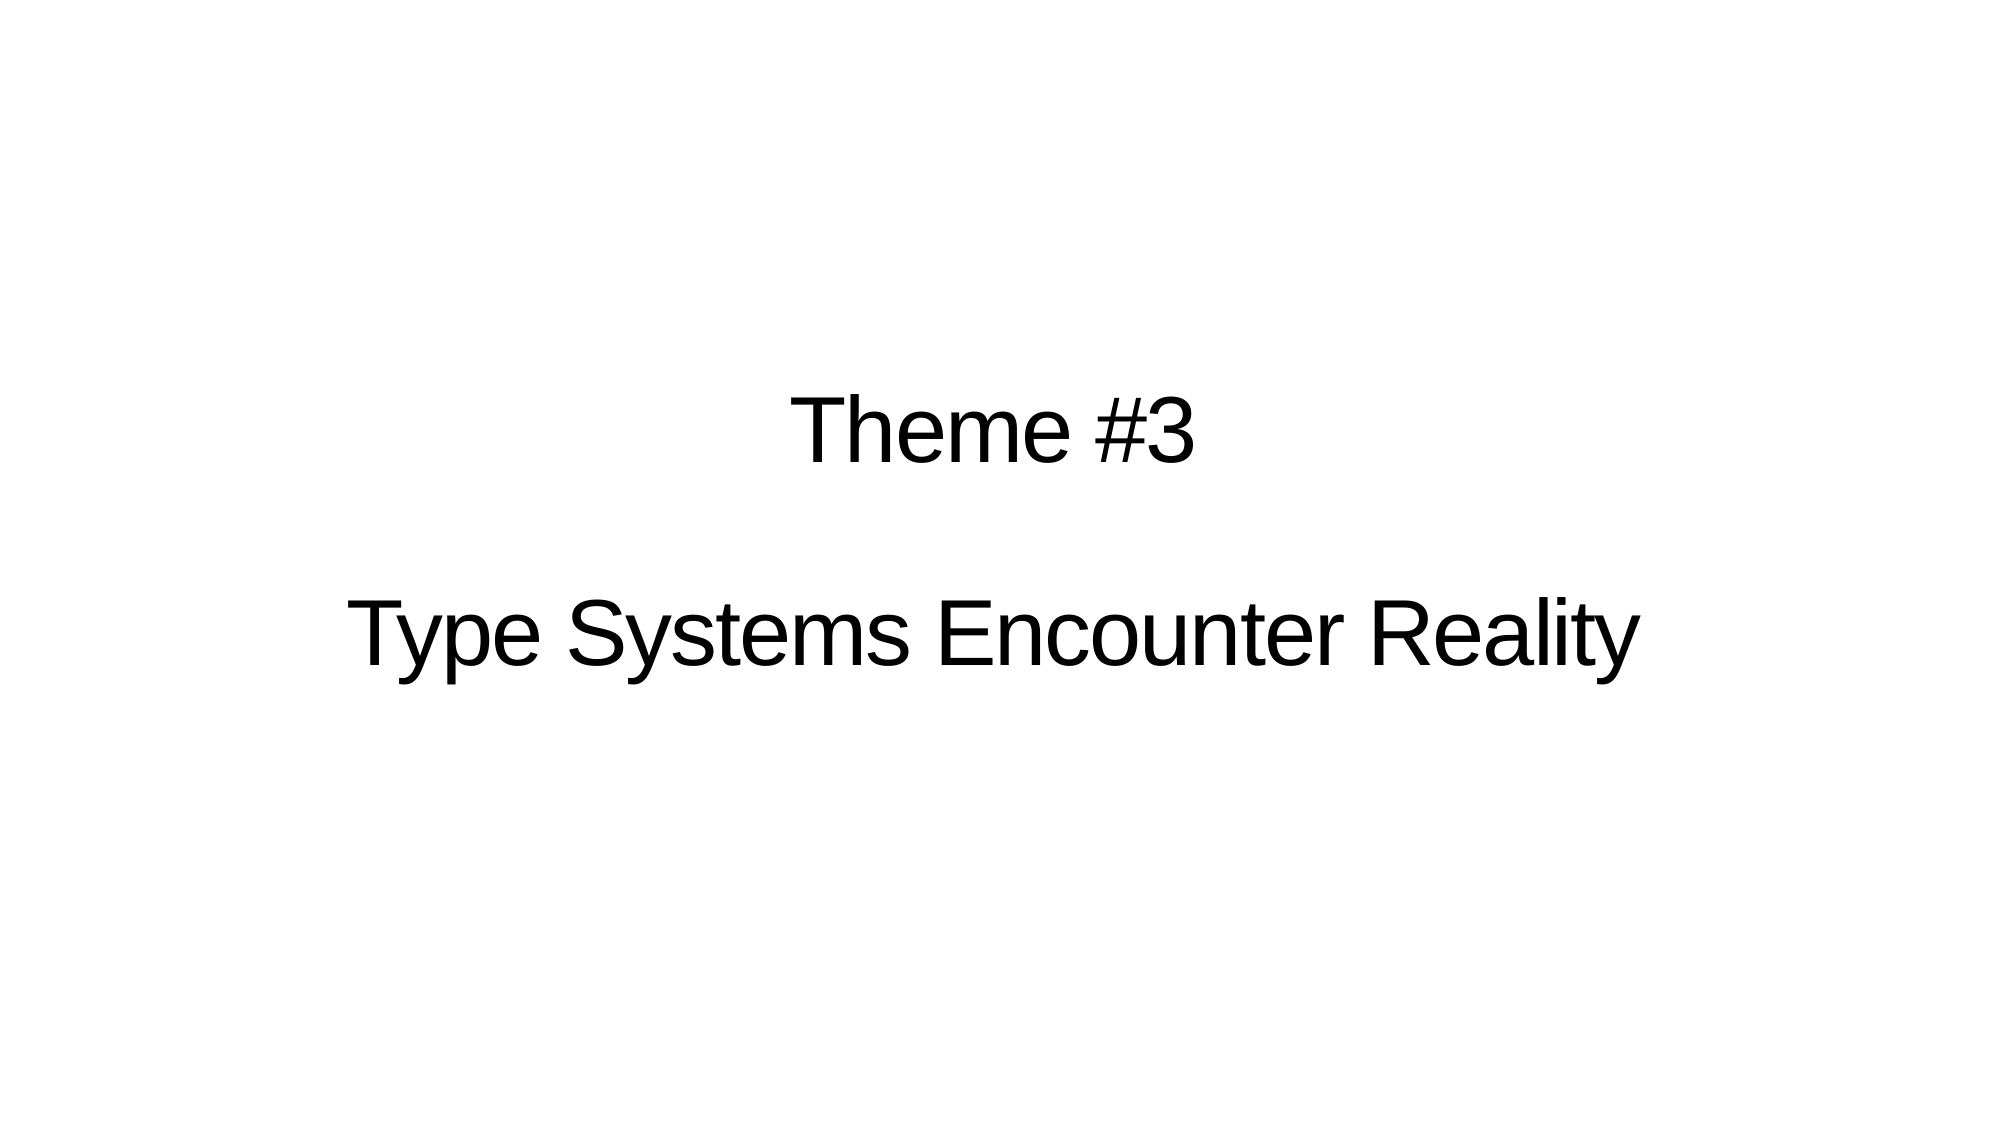

# Theme #3 Type Systems Encounter Reality